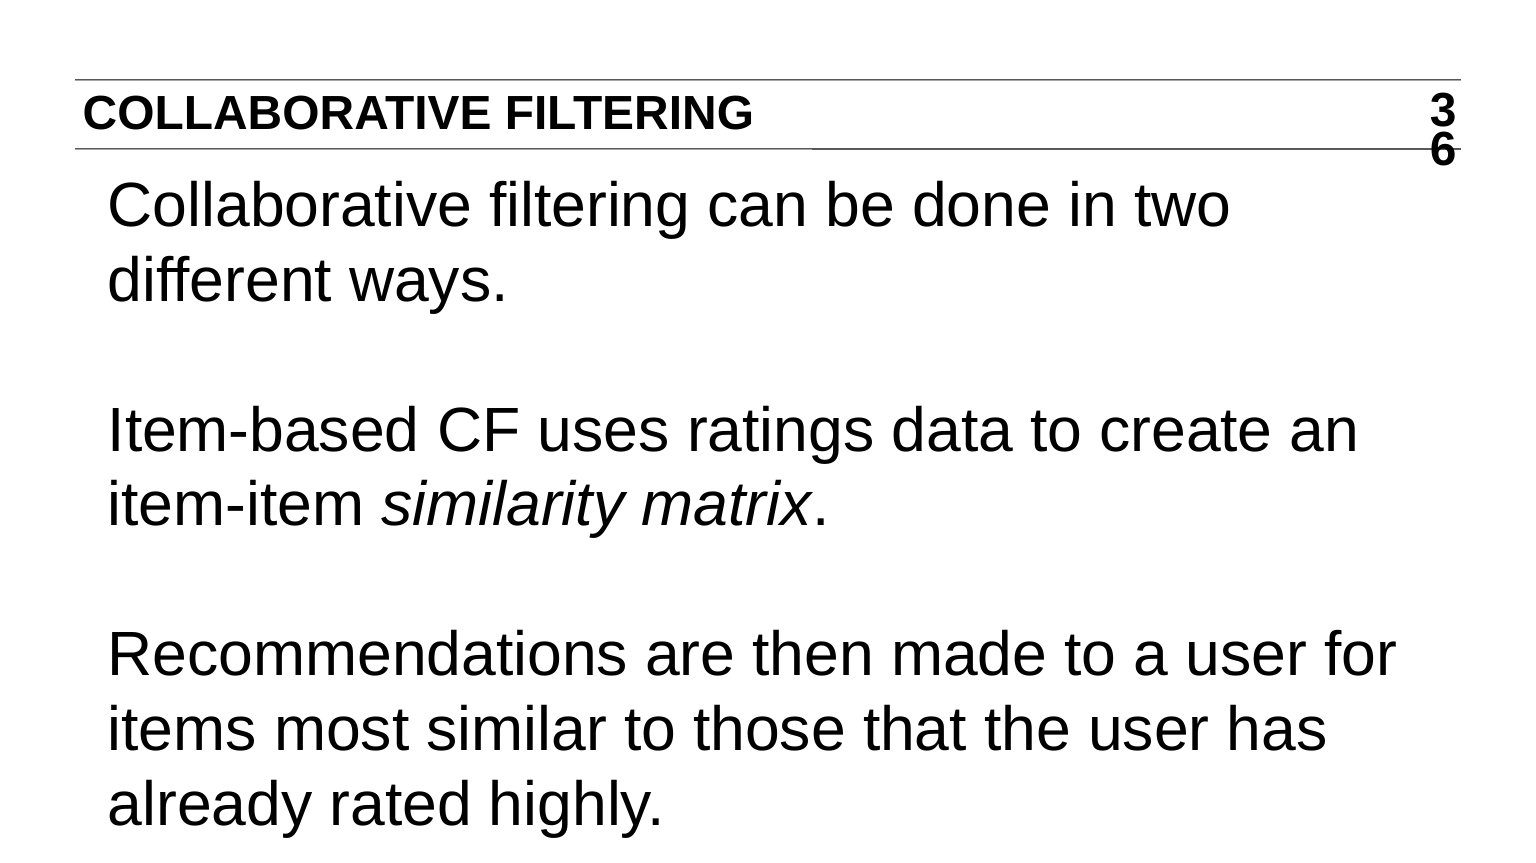

Collaborative filtering
36
Collaborative filtering can be done in two different ways.

Item-based CF uses ratings data to create an item-item similarity matrix.

Recommendations are then made to a user for items most similar to those that the user has already rated highly.